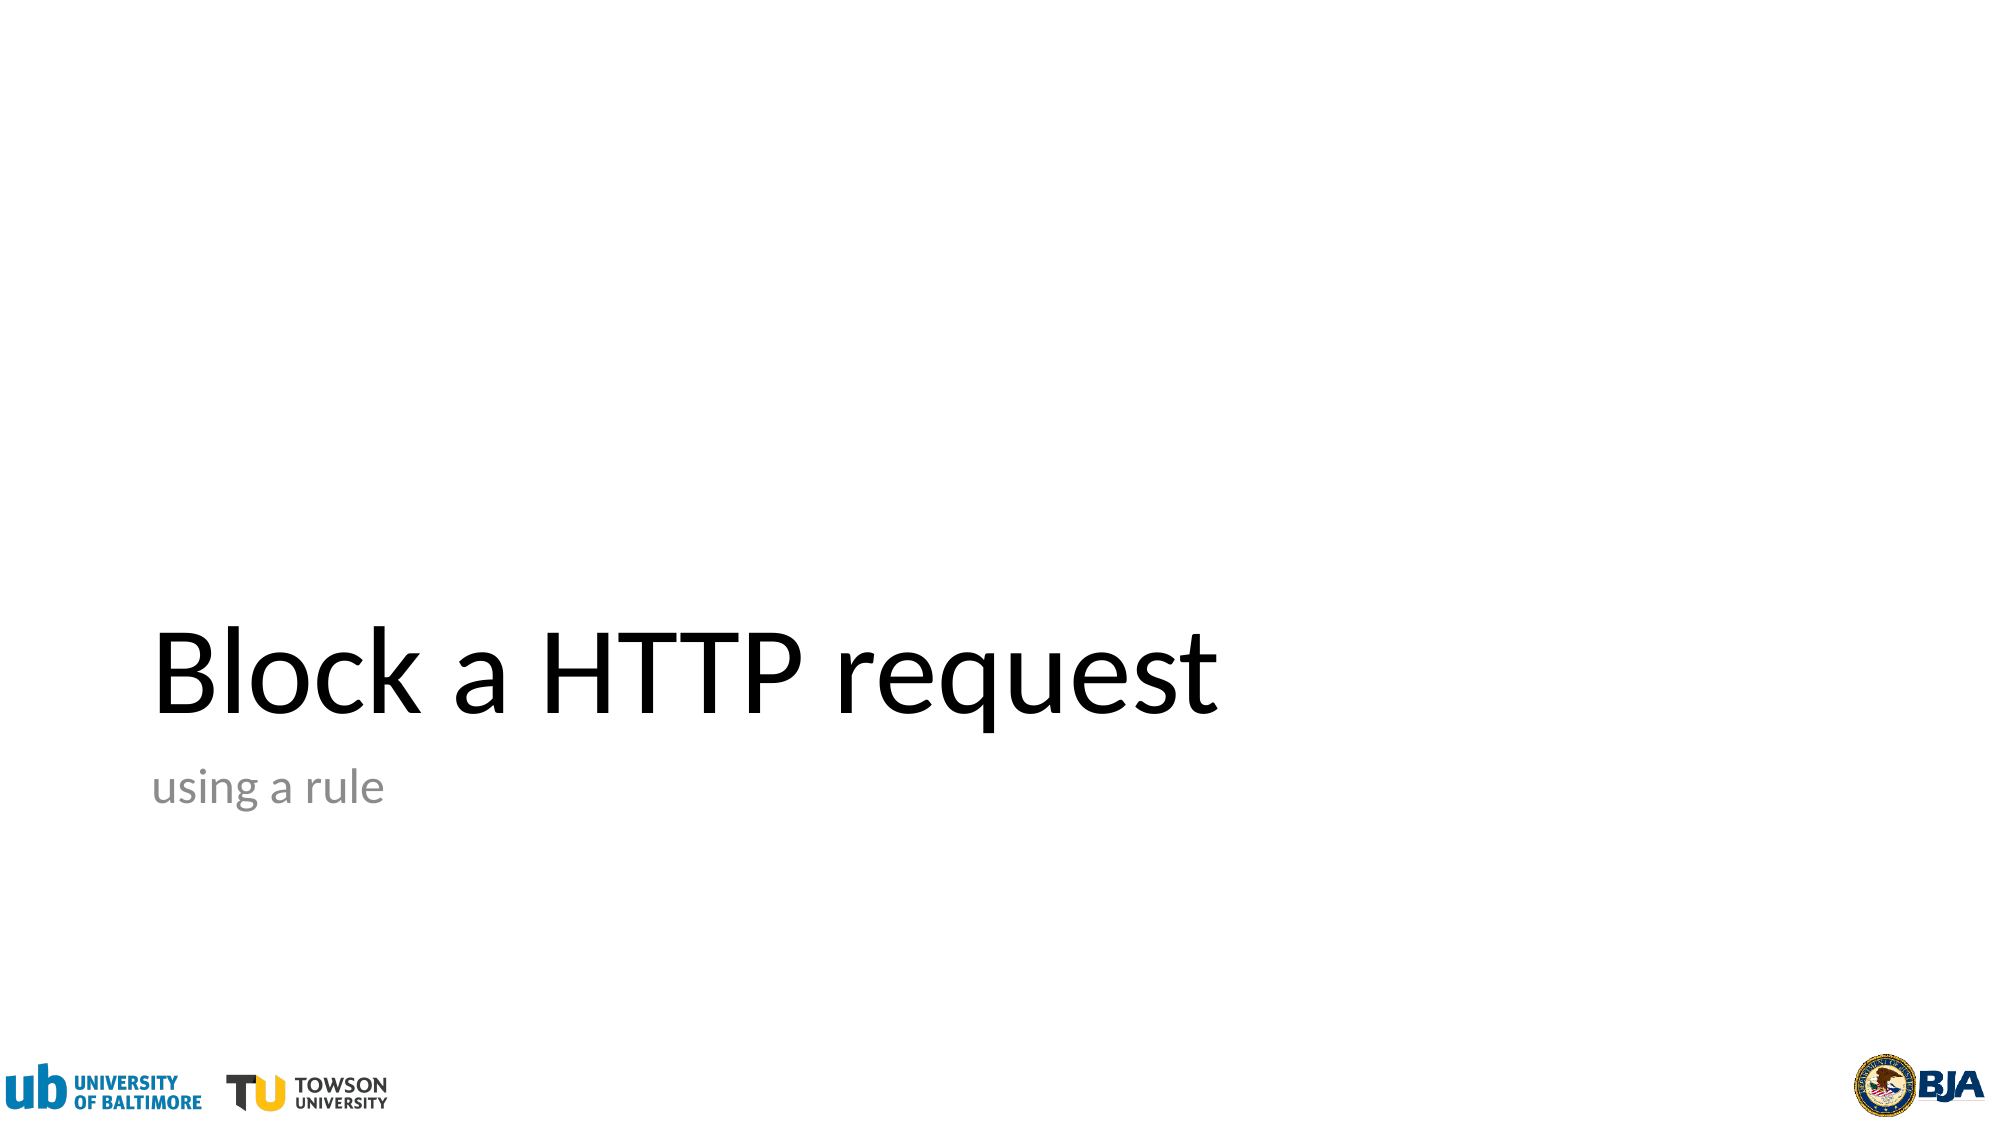

# Block a HTTP request
using a rule